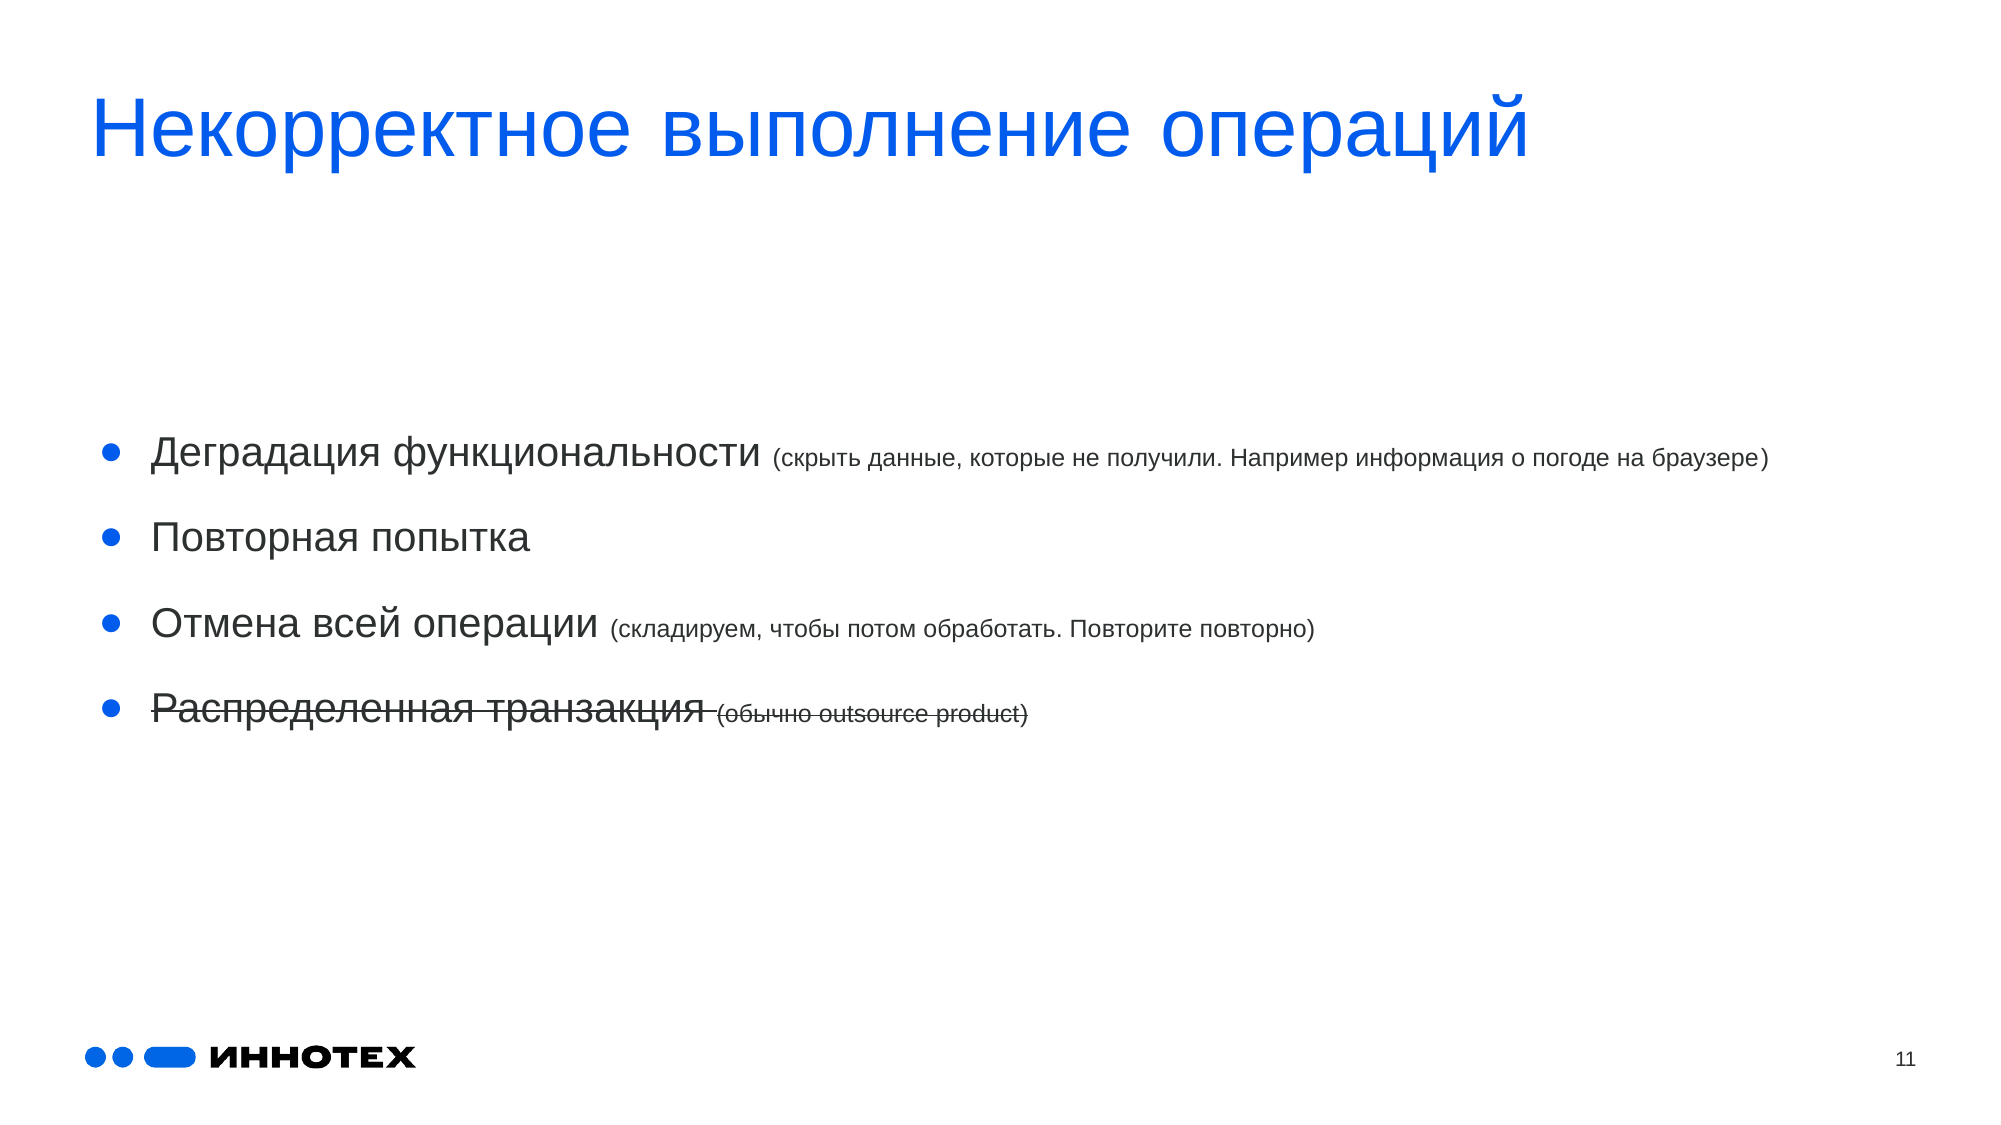

# Некорректное выполнение операций
Деградация функциональности (скрыть данные, которые не получили. Например информация о погоде на браузере)
Повторная попытка
Отмена всей операции (складируем, чтобы потом обработать. Повторите повторно)
Распределенная транзакция (обычно outsource product)
11